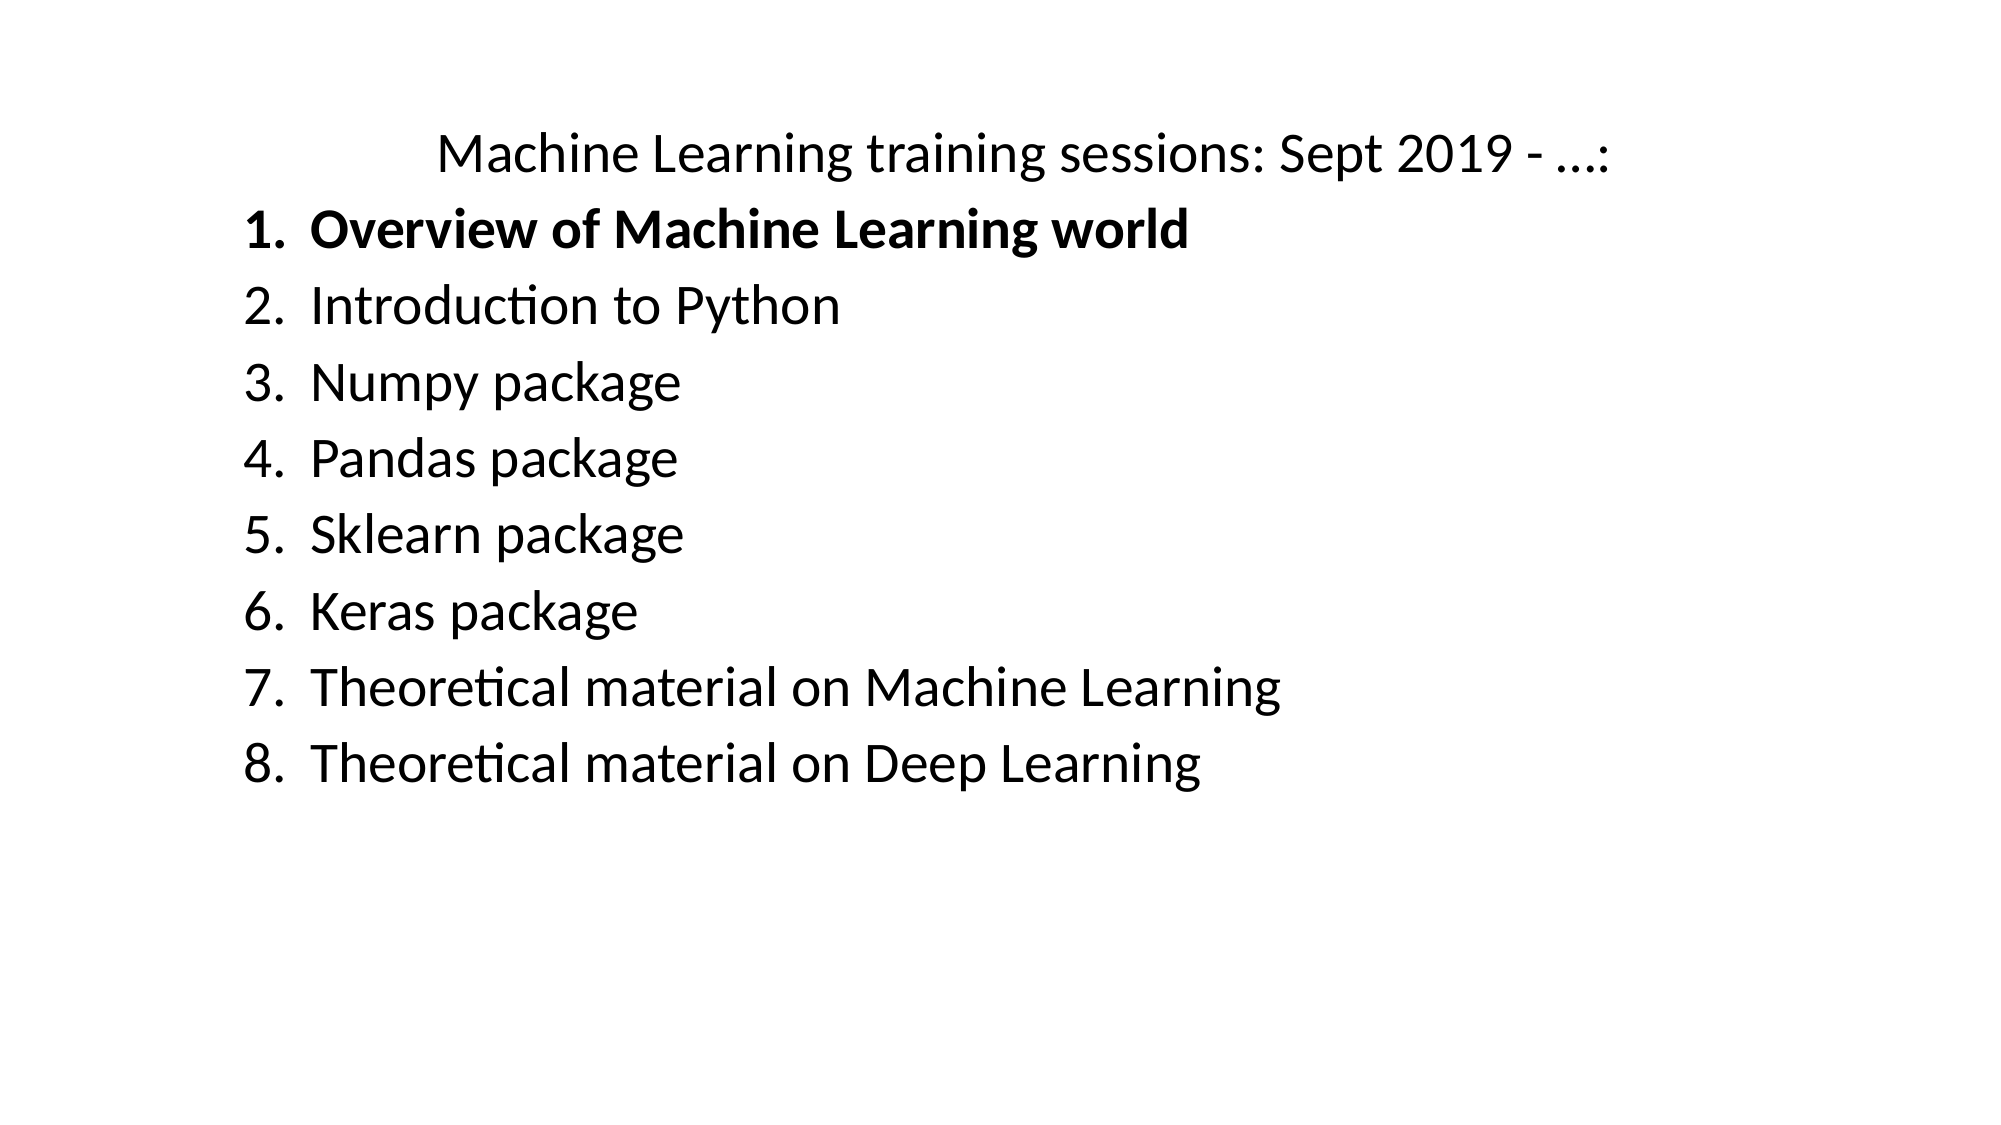

Machine Learning training sessions: Sept 2019 - …:
Overview of Machine Learning world
Introduction to Python
Numpy package
Pandas package
Sklearn package
Keras package
Theoretical material on Machine Learning
Theoretical material on Deep Learning